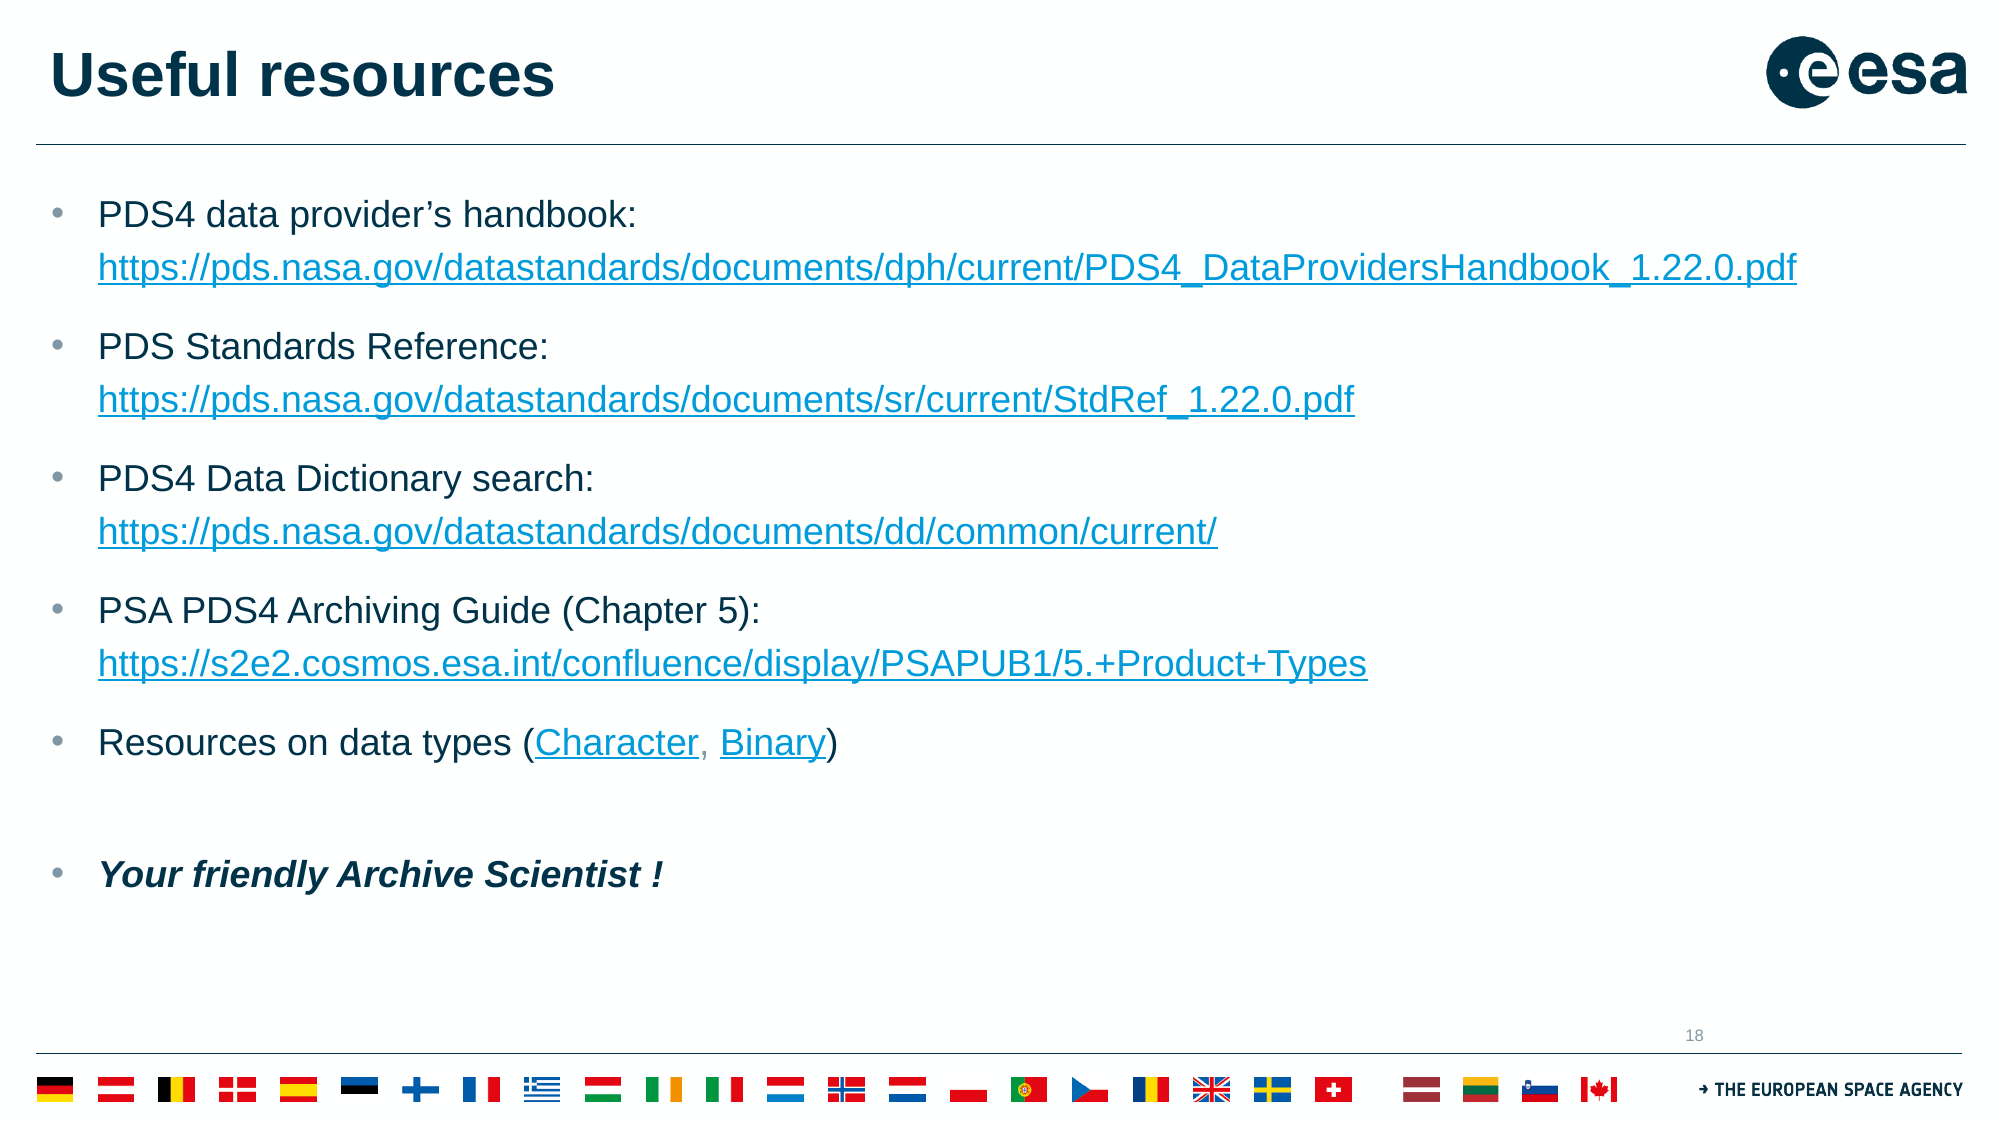

# Useful resources
PDS4 data provider’s handbook: https://pds.nasa.gov/datastandards/documents/dph/current/PDS4_DataProvidersHandbook_1.22.0.pdf
PDS Standards Reference:
https://pds.nasa.gov/datastandards/documents/sr/current/StdRef_1.22.0.pdf
PDS4 Data Dictionary search:
https://pds.nasa.gov/datastandards/documents/dd/common/current/
PSA PDS4 Archiving Guide (Chapter 5):
https://s2e2.cosmos.esa.int/confluence/display/PSAPUB1/5.+Product+Types
Resources on data types (Character, Binary)
Your friendly Archive Scientist !